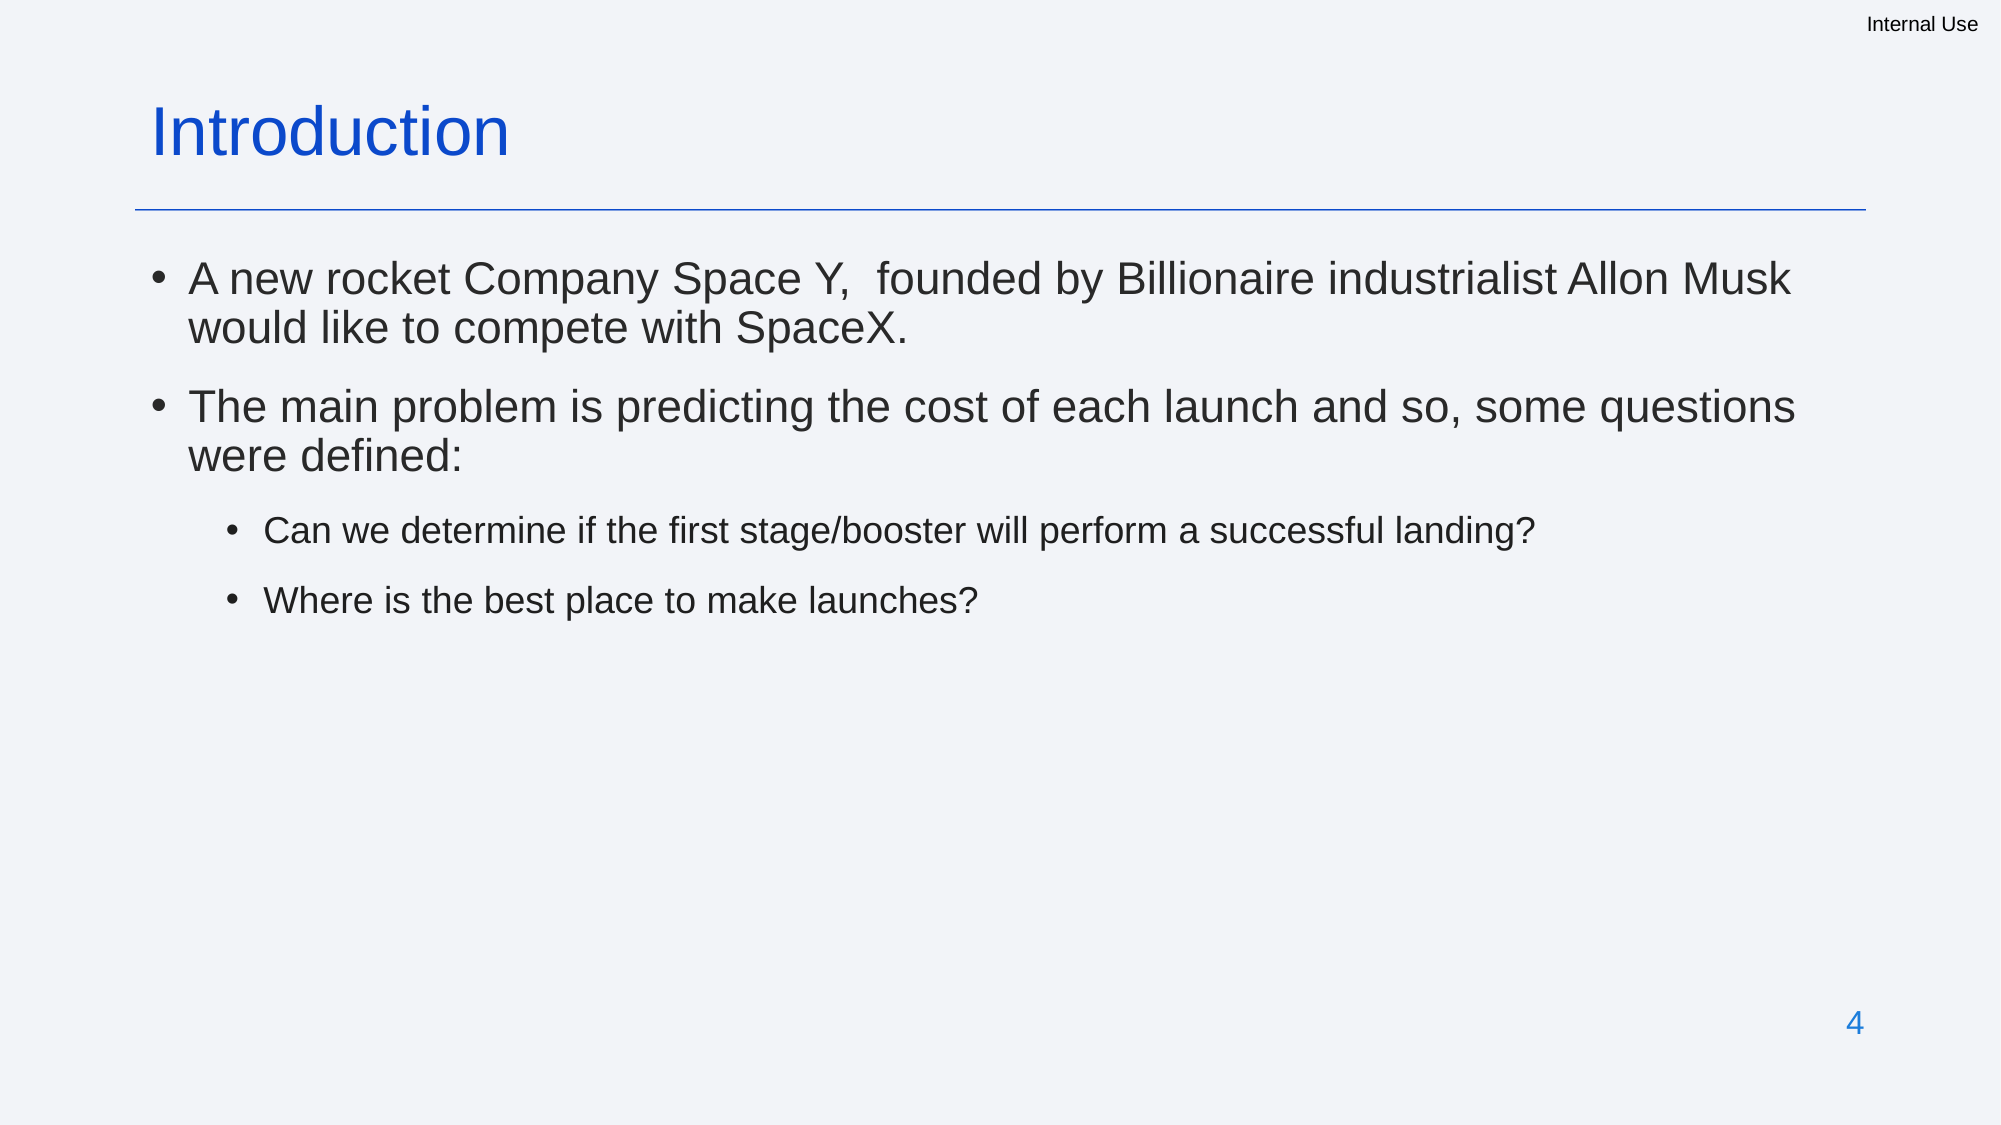

Introduction
A new rocket Company Space Y,  founded by Billionaire industrialist Allon Musk would like to compete with SpaceX.
The main problem is predicting the cost of each launch and so, some questions were defined:
Can we determine if the first stage/booster will perform a successful landing?
Where is the best place to make launches?
4